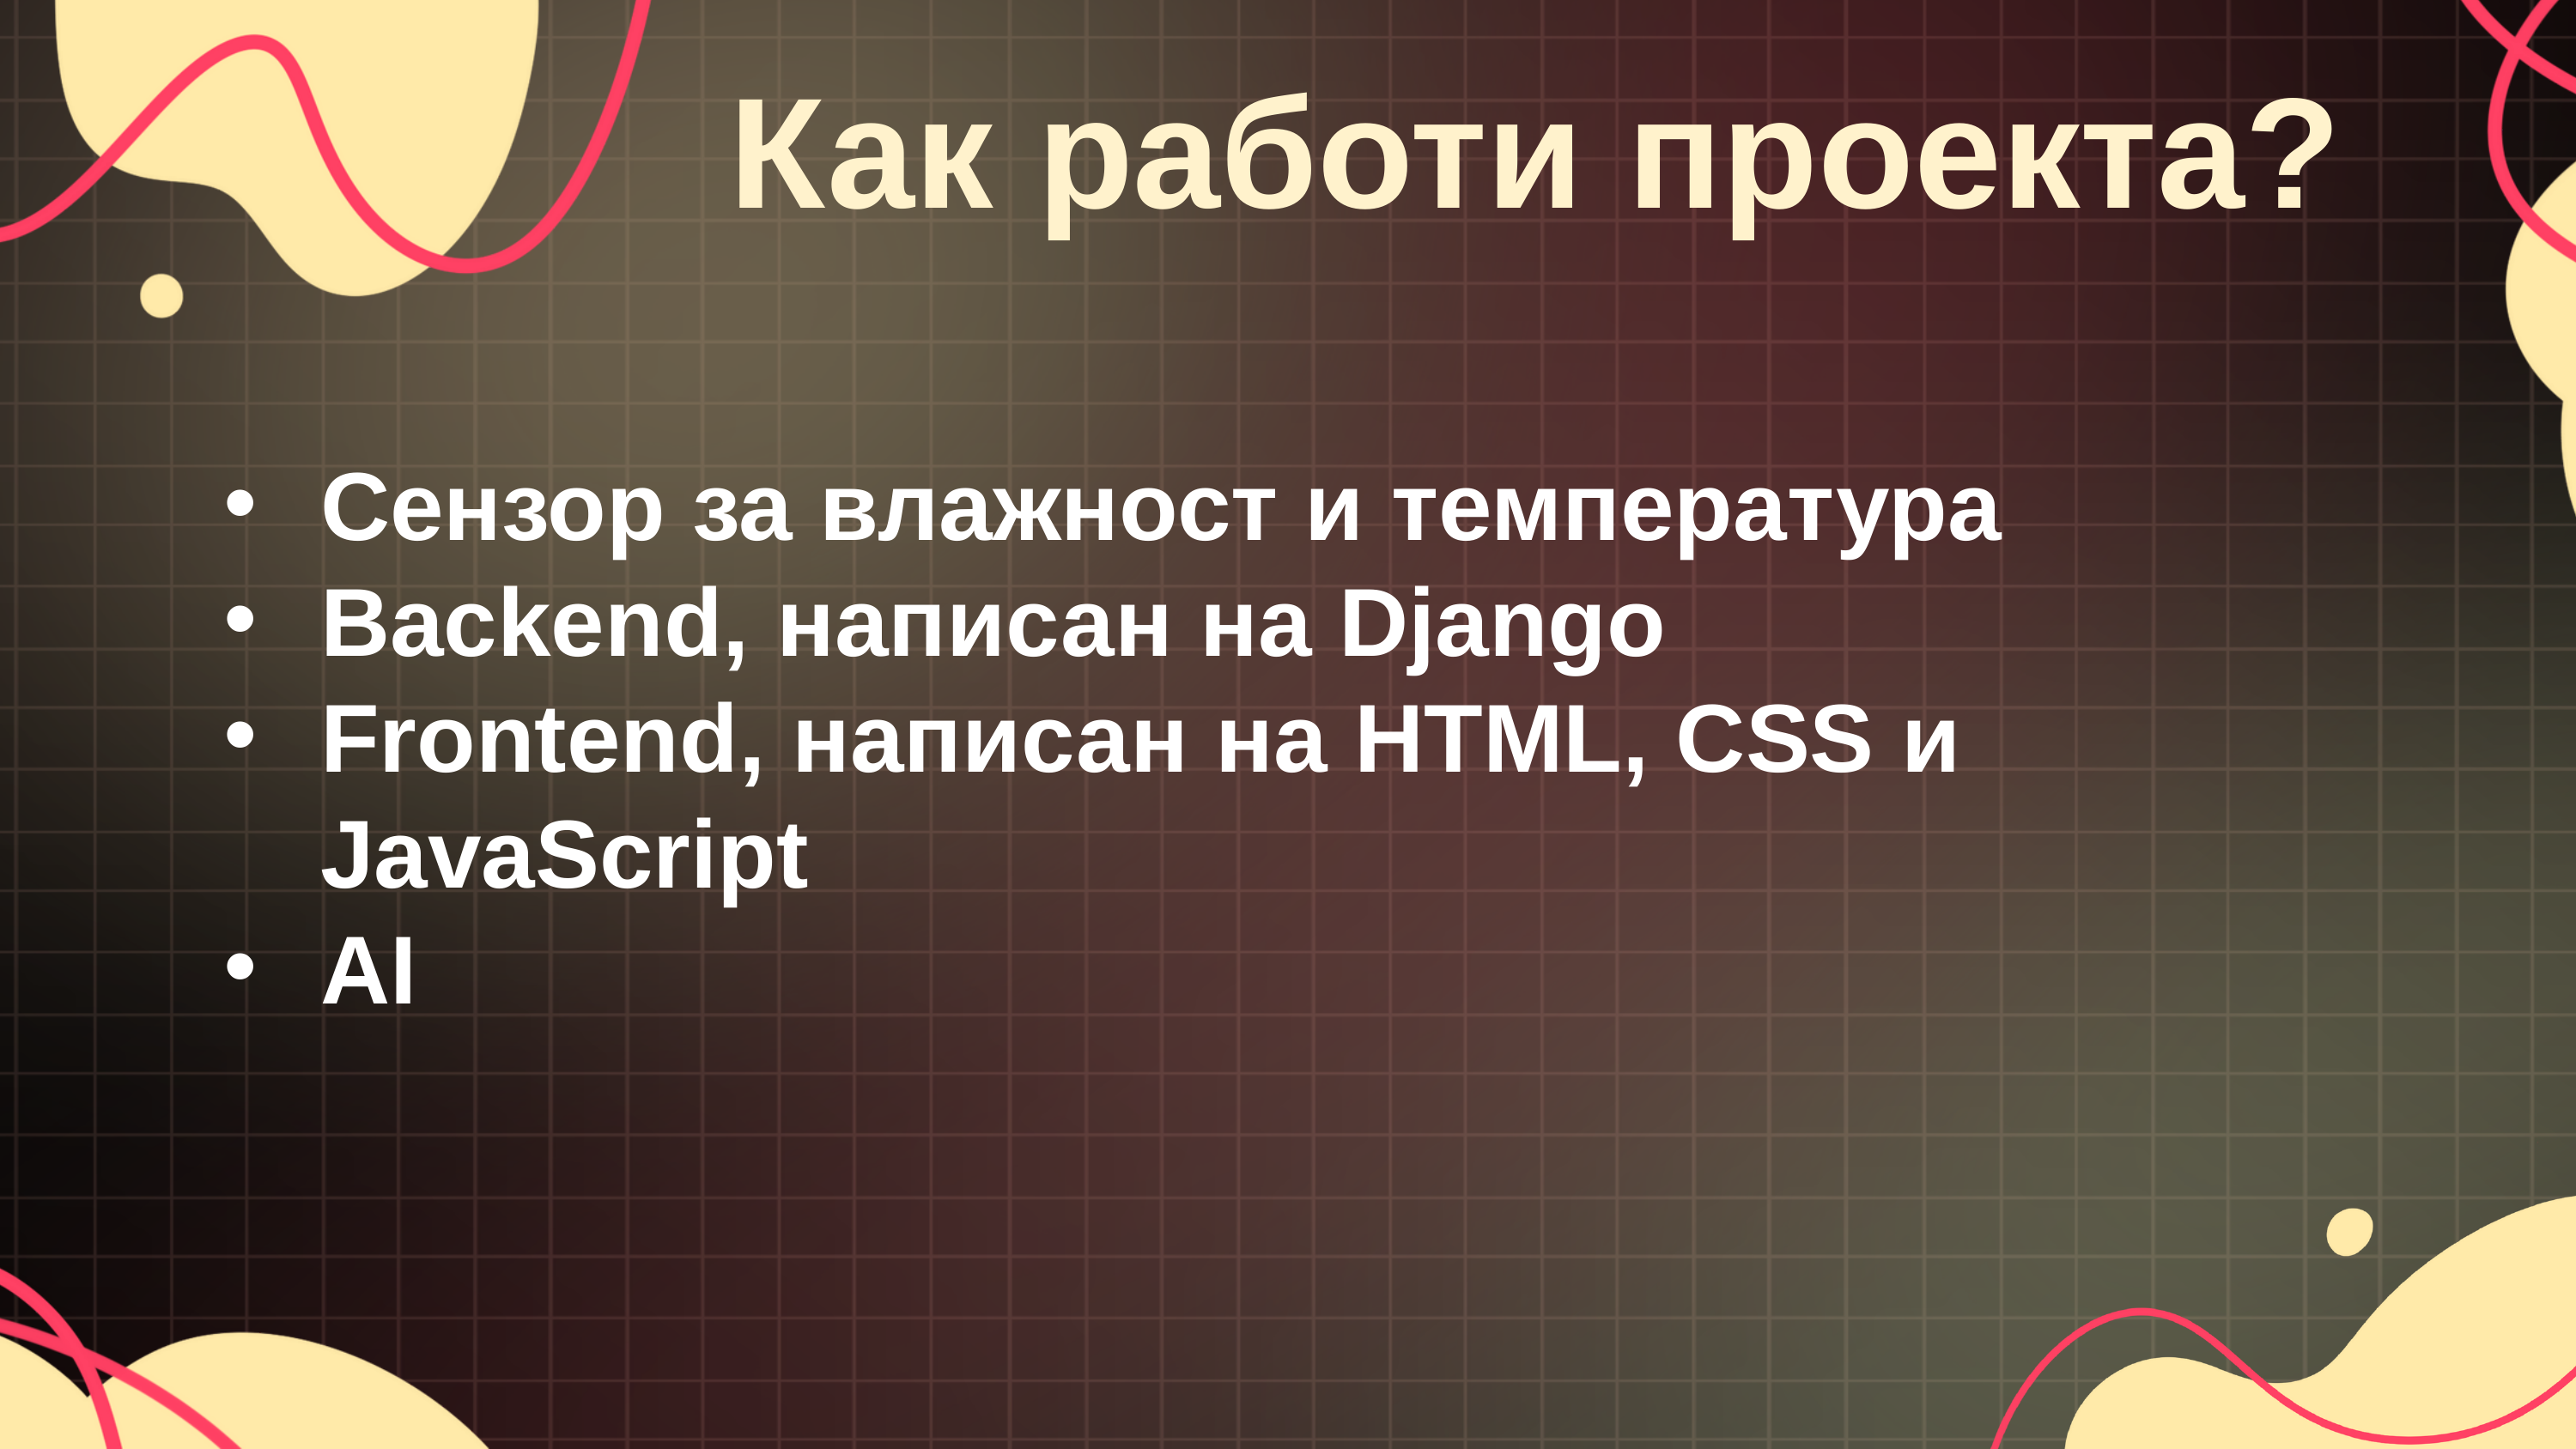

Как работи проекта?
Сензор за влажност и температура
Backend, написан на Django
Frontend, написан на HTML, CSS и JavaScript
AI